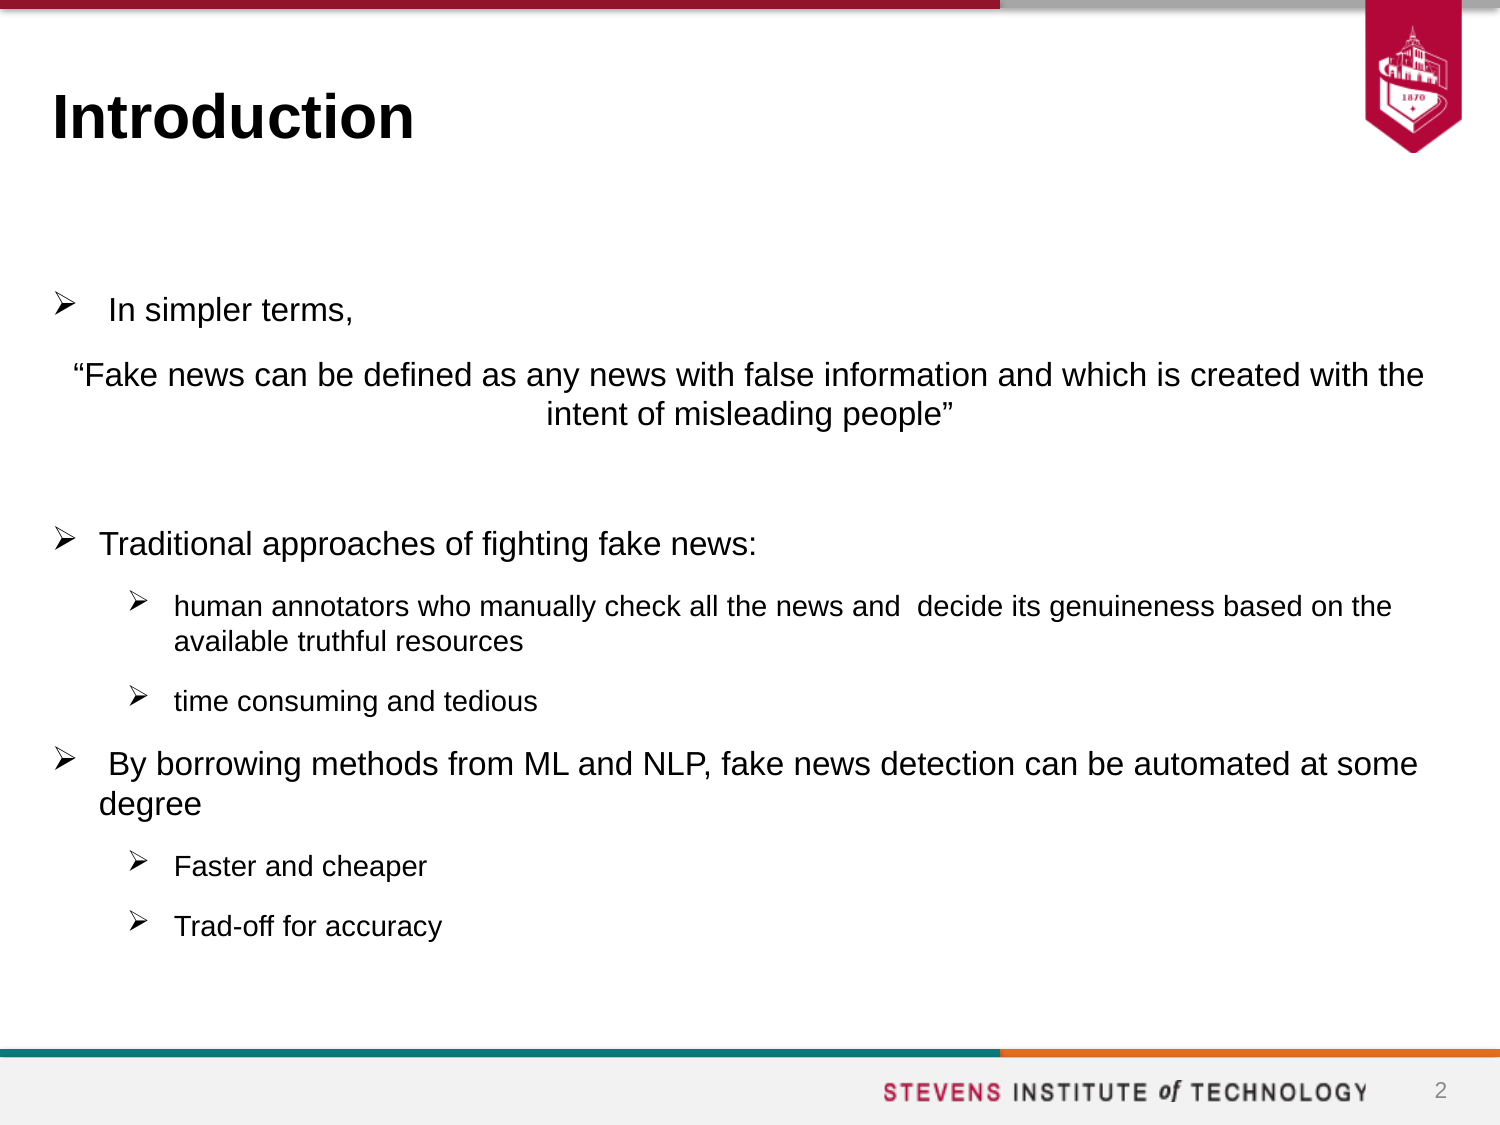

# Introduction
 In simpler terms,
“Fake news can be defined as any news with false information and which is created with the intent of misleading people”

Traditional approaches of fighting fake news:
human annotators who manually check all the news and  decide its genuineness based on the available truthful resources
time consuming and tedious
 By borrowing methods from ML and NLP, fake news detection can be automated at some degree
Faster and cheaper
Trad-off for accuracy

2